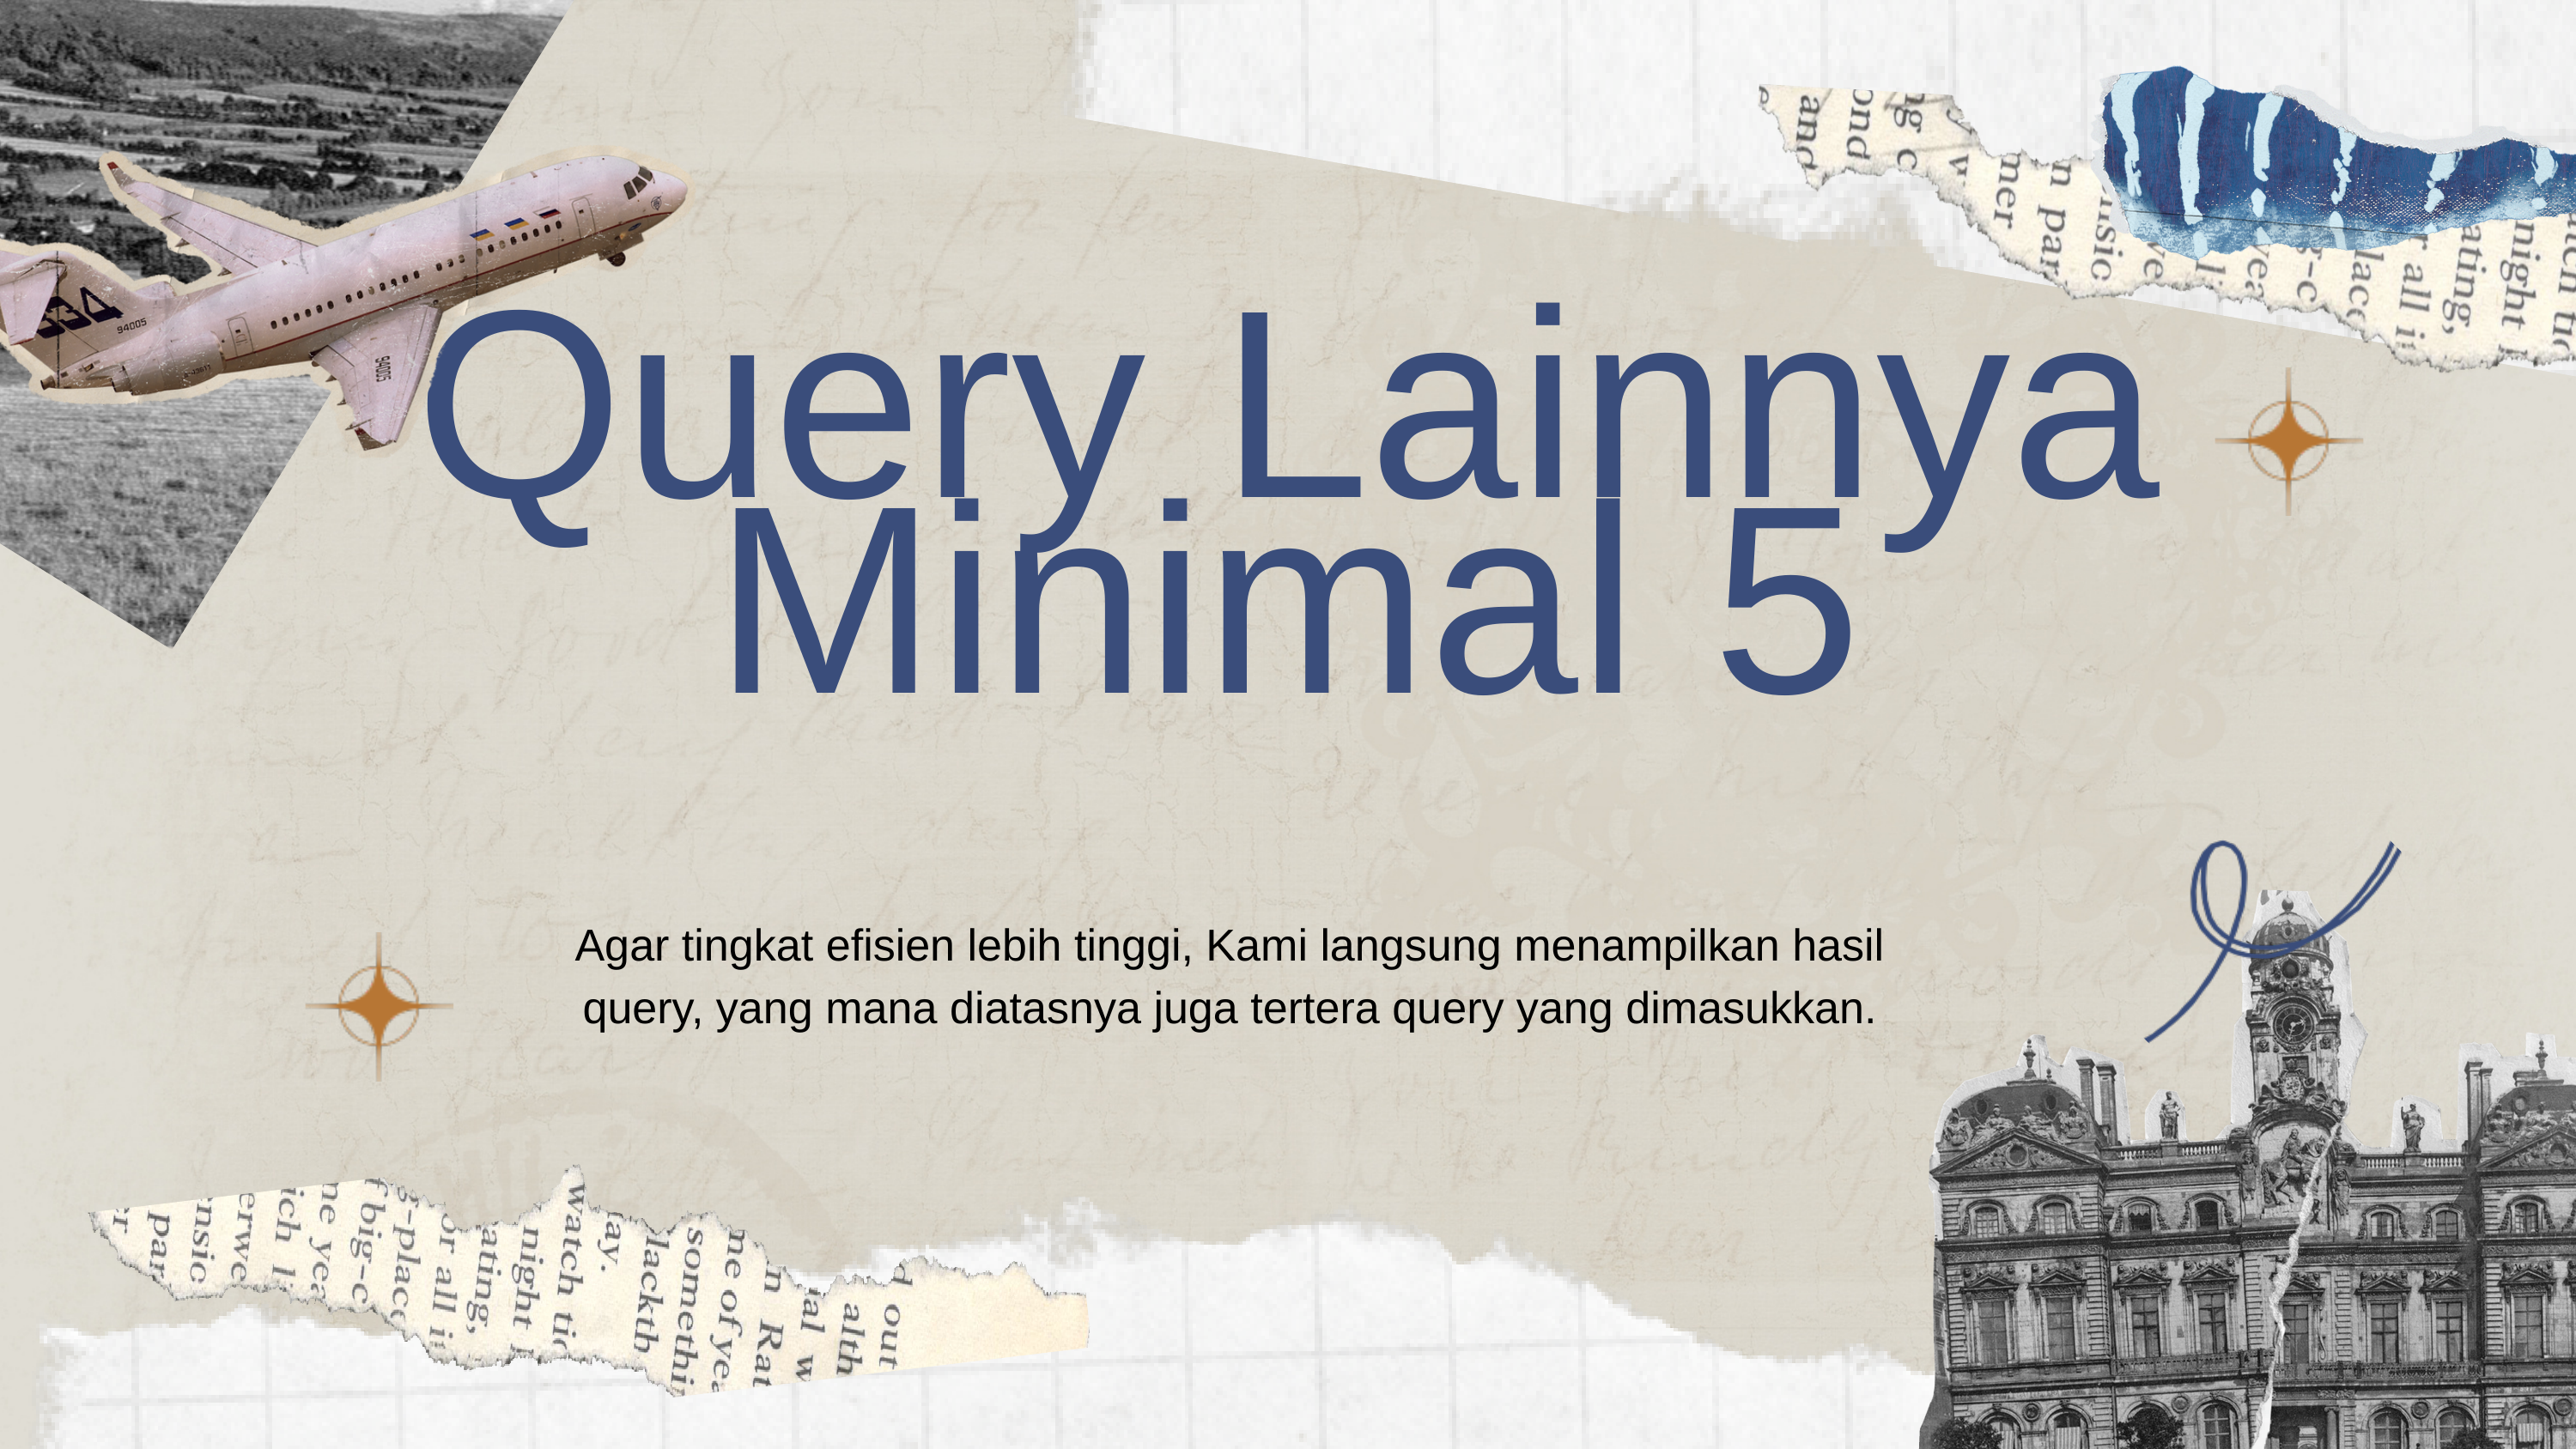

Query Lainnya Minimal 5

Agar tingkat efisien lebih tinggi, Kami langsung menampilkan hasil query, yang mana diatasnya juga tertera query yang dimasukkan.